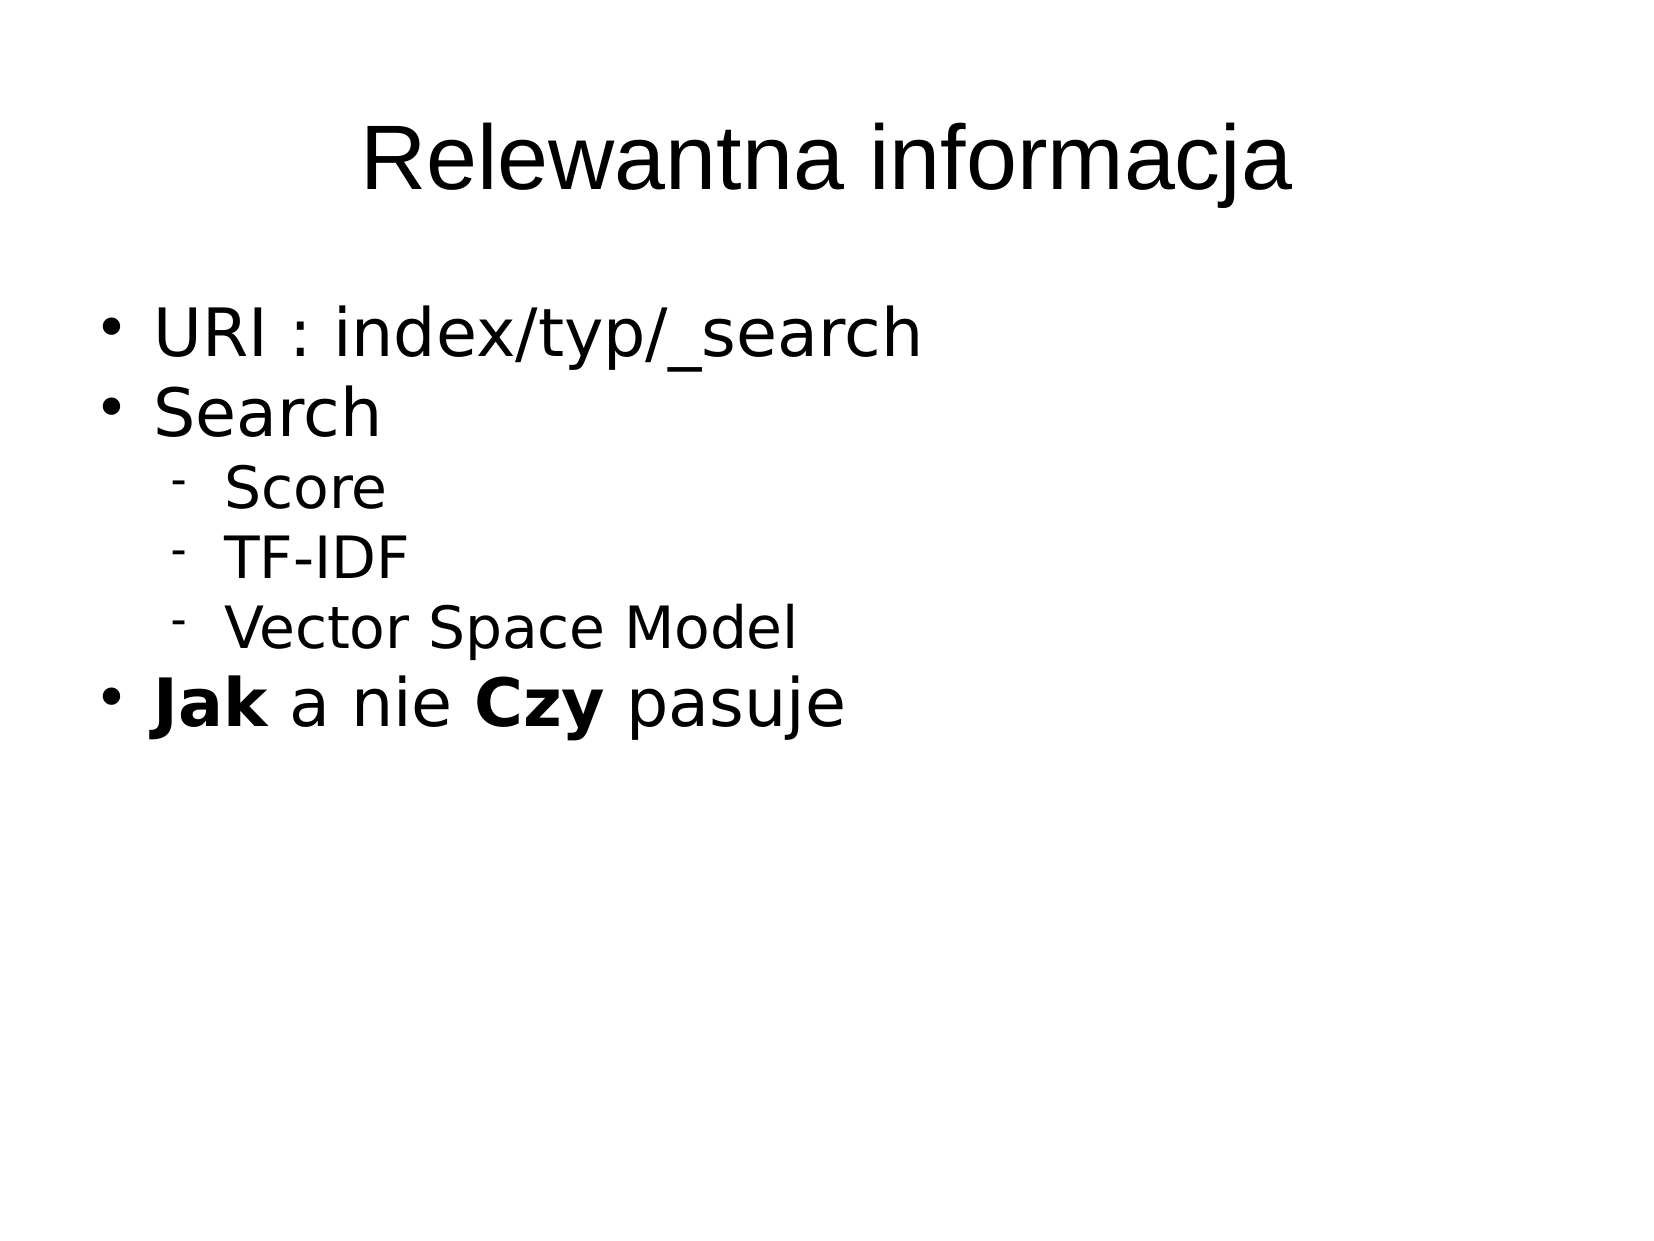

Relewantna informacja
URI : index/typ/_search
Search
Score
TF-IDF
Vector Space Model
Jak a nie Czy pasuje